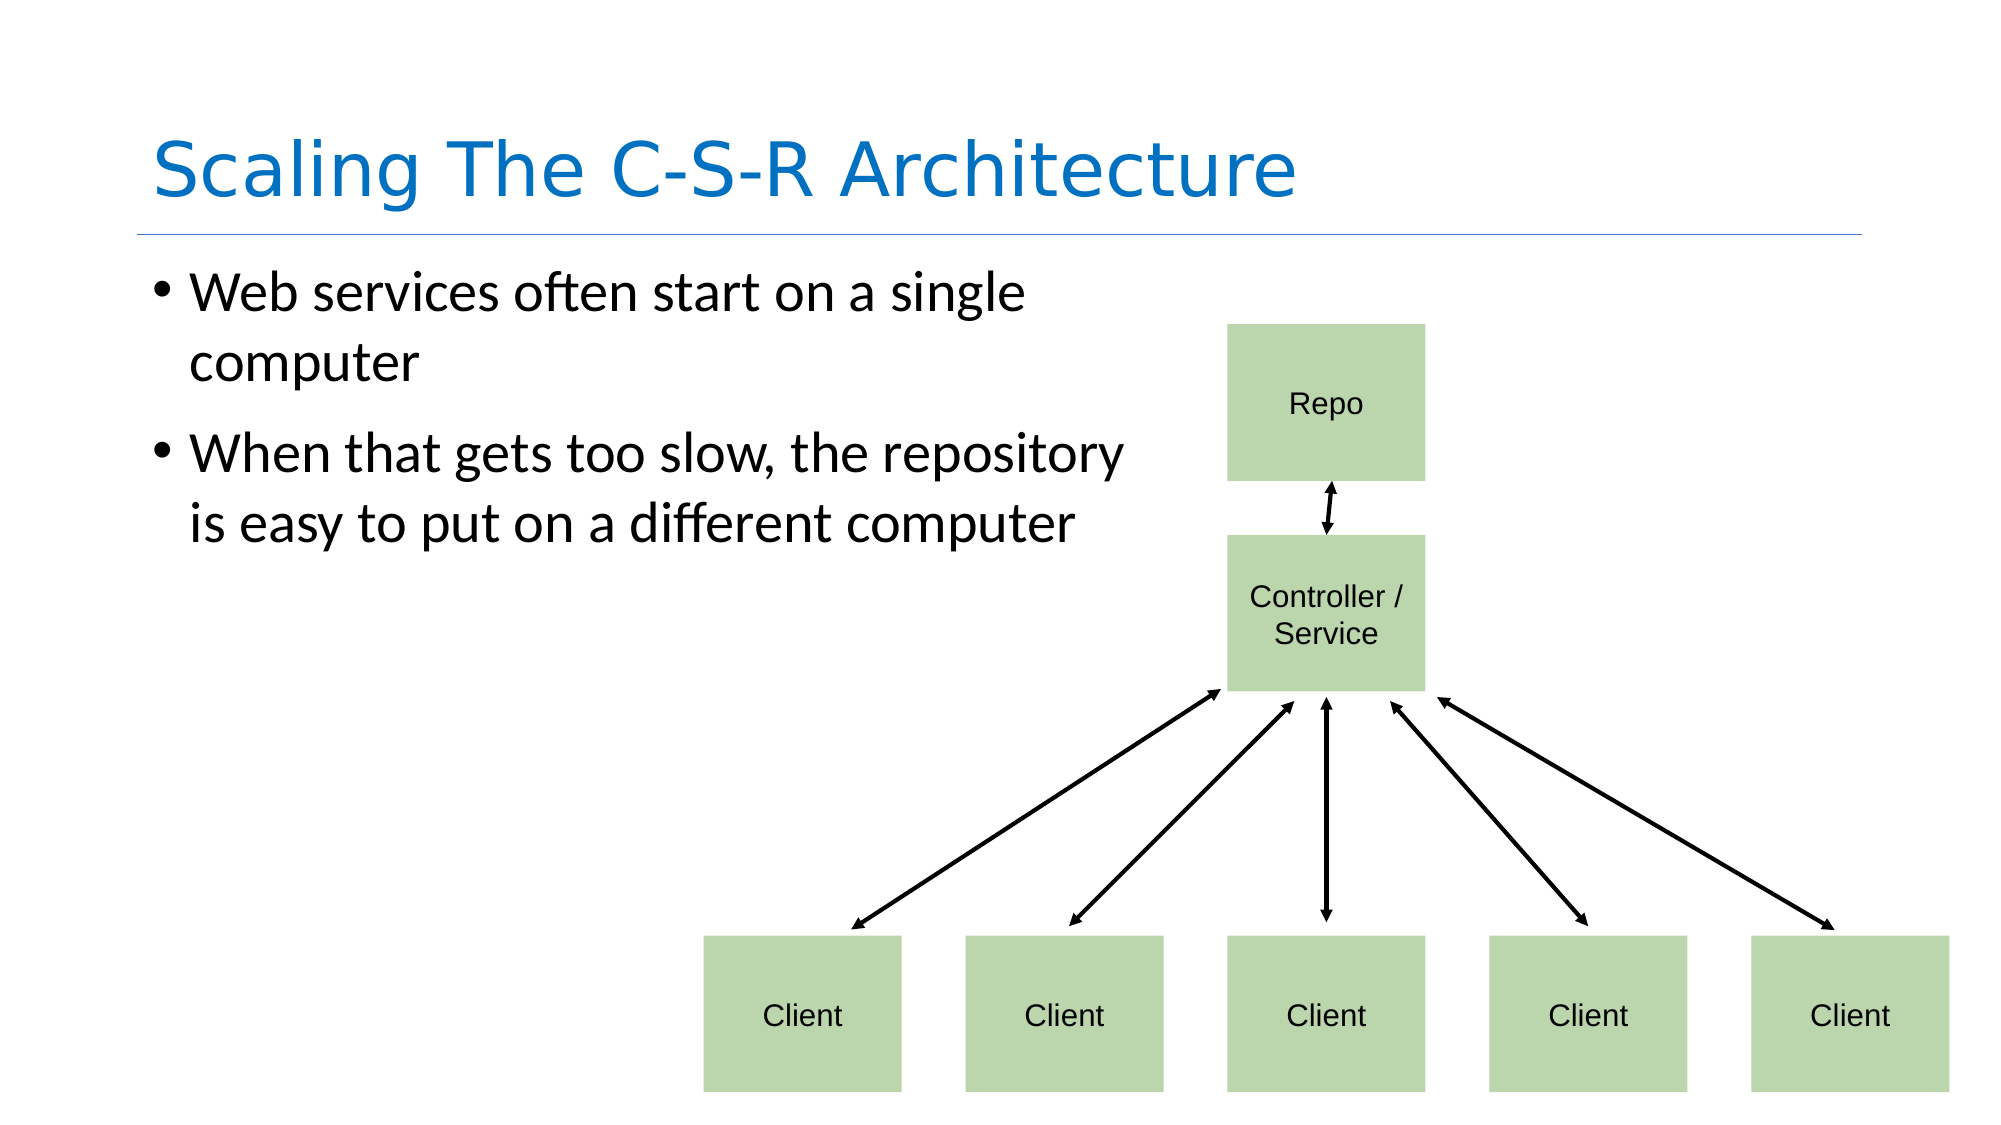

# Scaling The C-S-R Architecture

Web services often start on a single
computer
When that gets too slow, the repository
is easy to put on a different computer

Repo

Controller / Service

Client
Client
Client
Client
Client